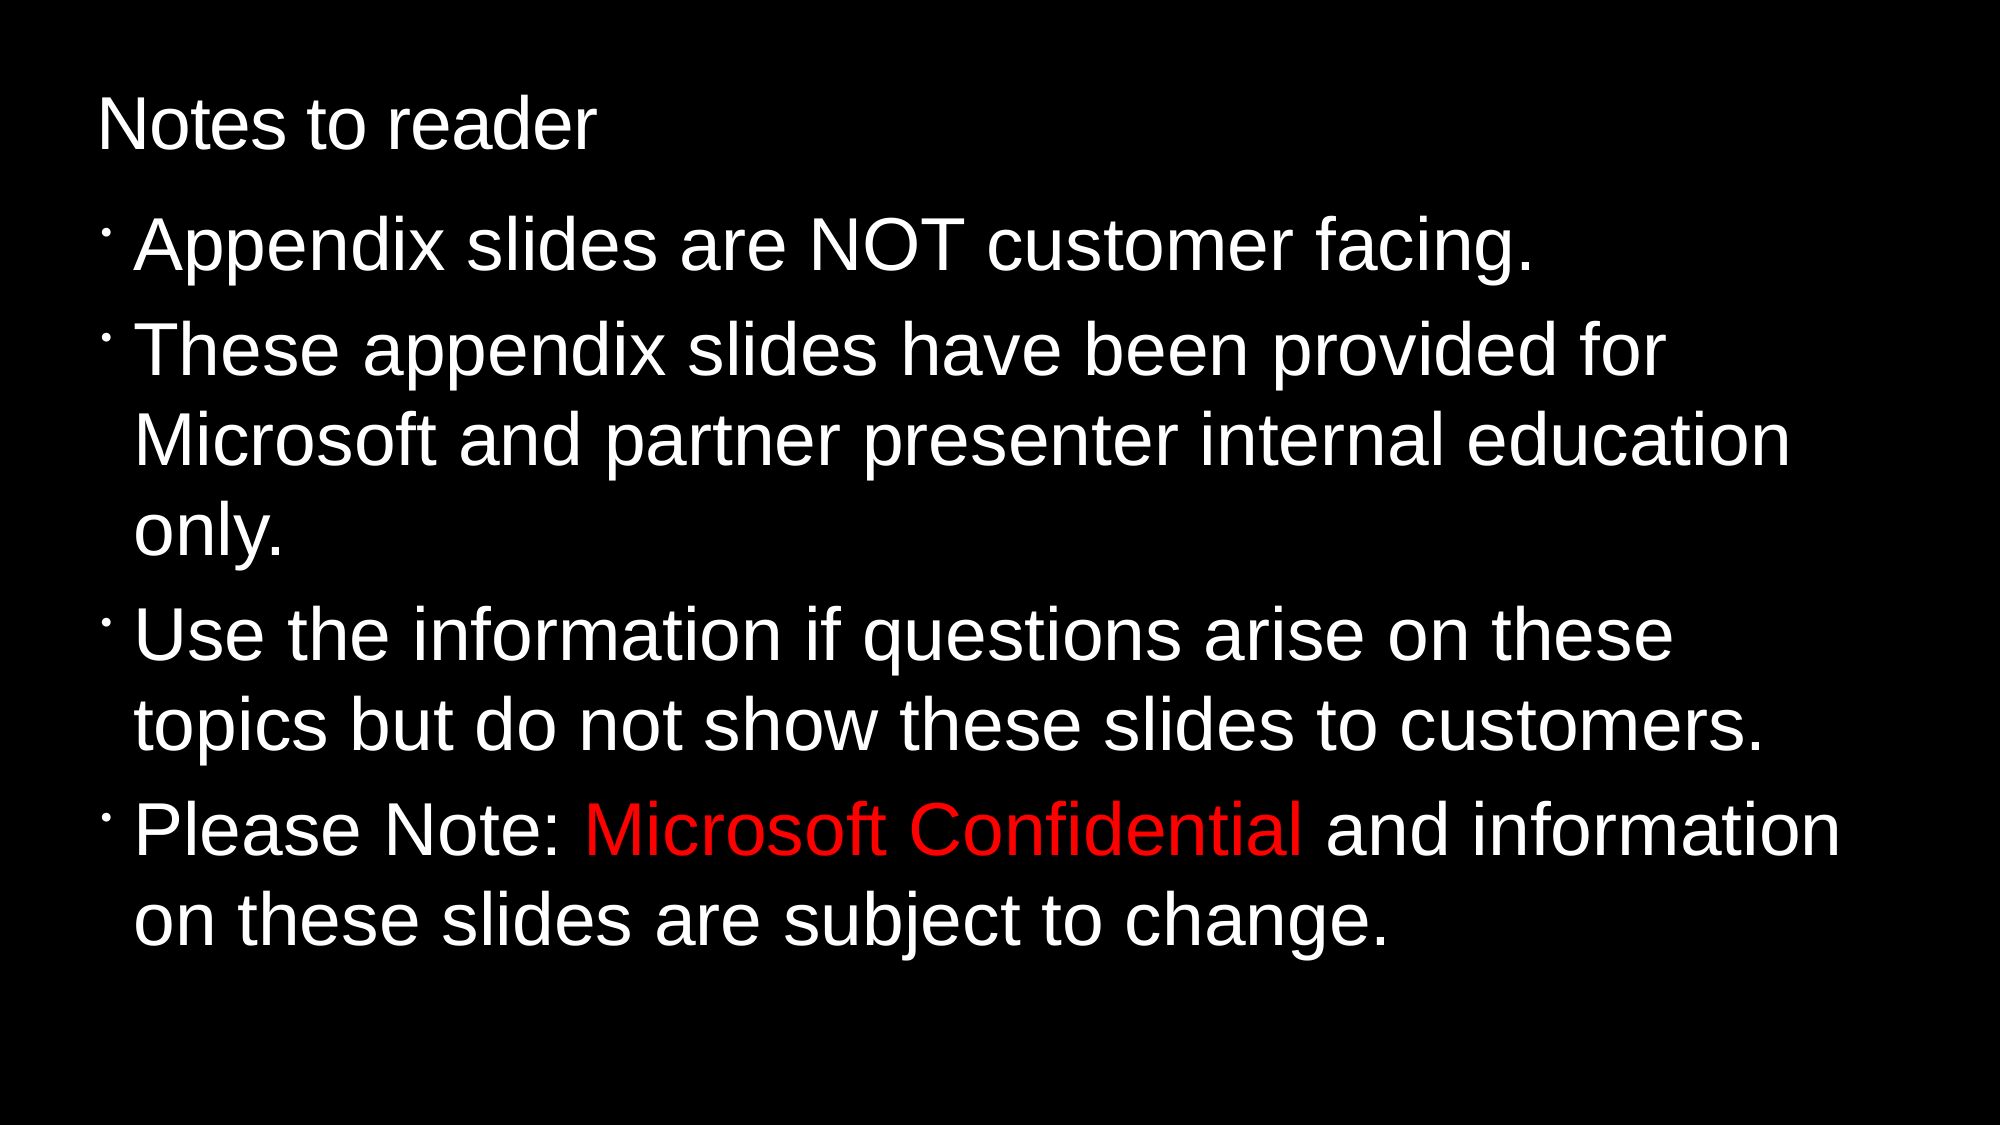

# Notes to reader
Appendix slides are NOT customer facing.
These appendix slides have been provided for Microsoft and partner presenter internal education only.
Use the information if questions arise on these topics but do not show these slides to customers.
Please Note: Microsoft Confidential and information on these slides are subject to change.